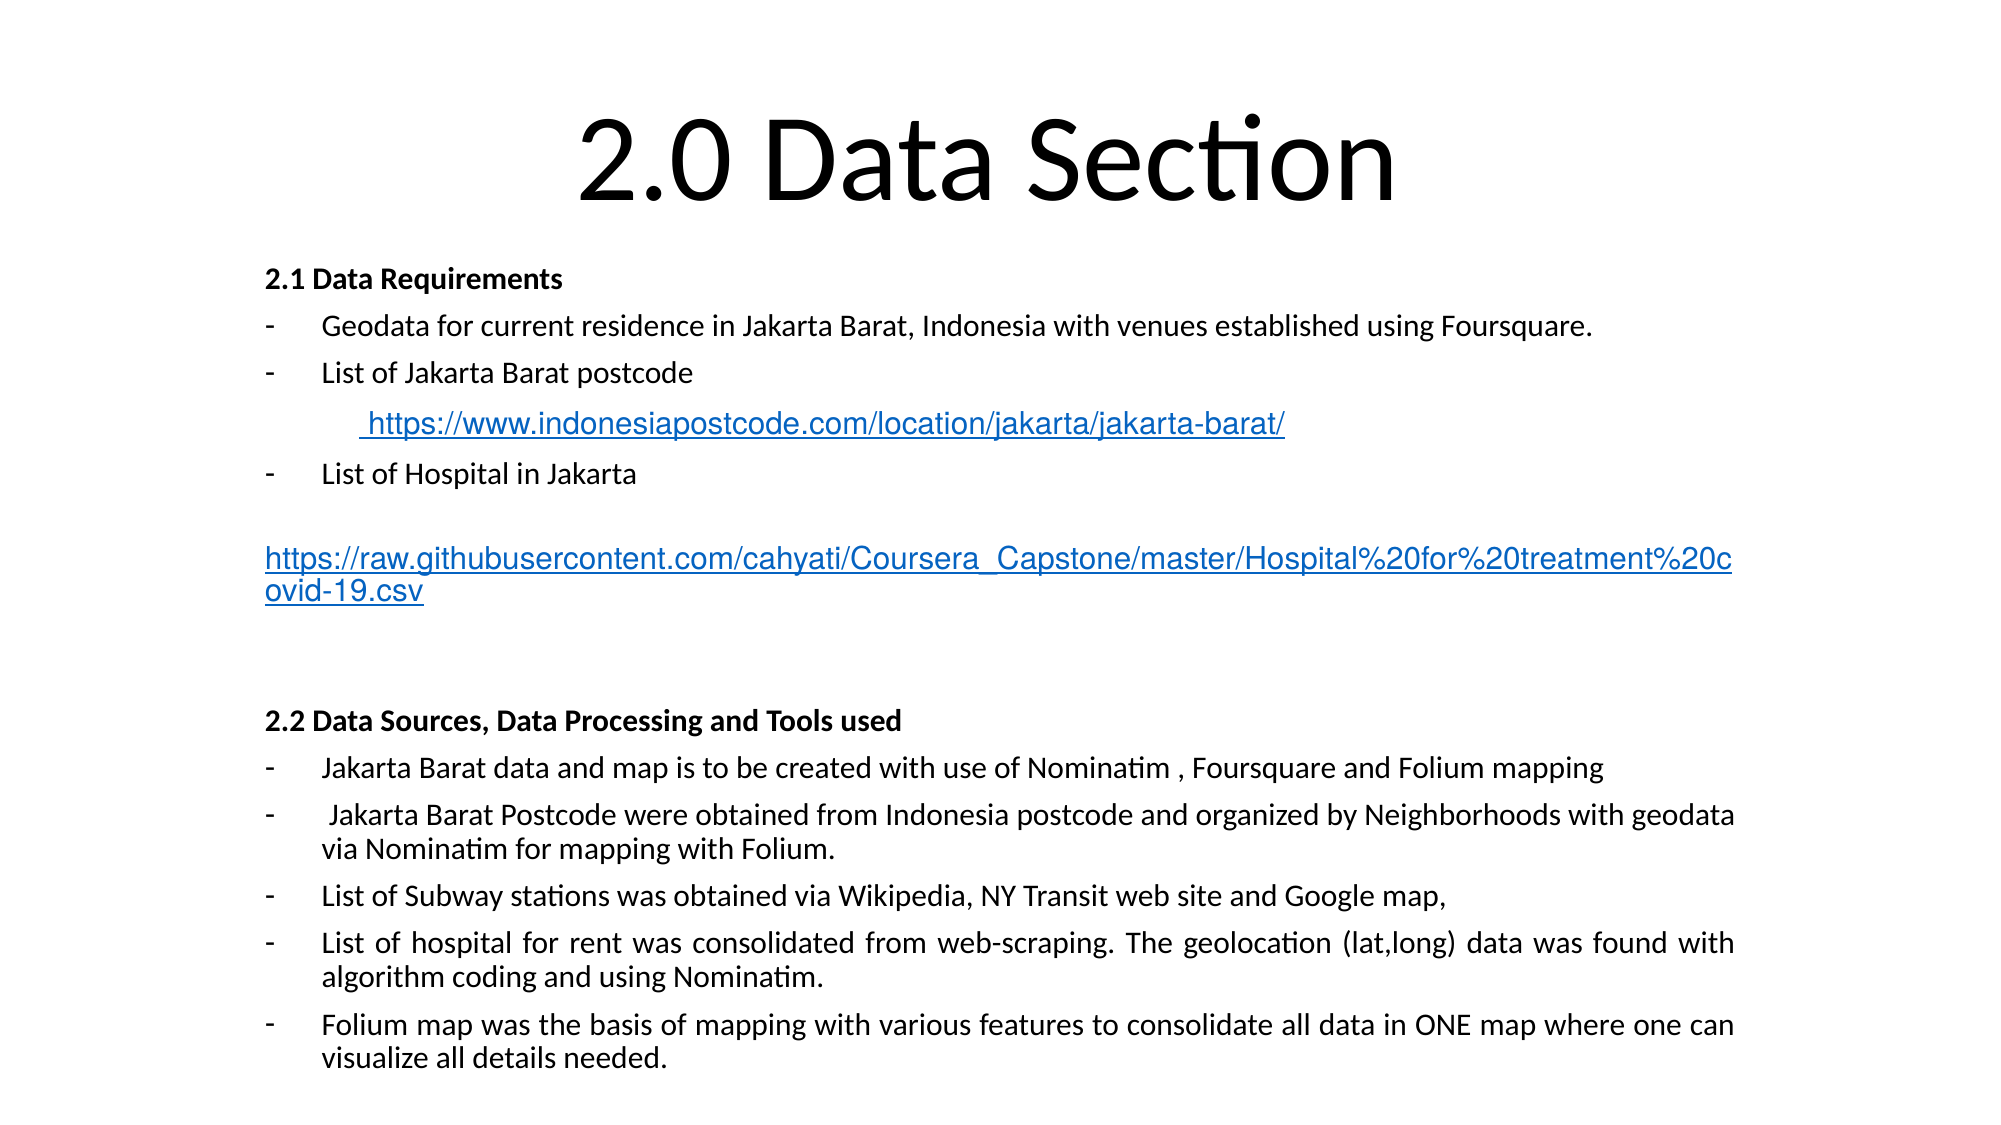

# 2.0 Data Section
2.1 Data Requirements
Geodata for current residence in Jakarta Barat, Indonesia with venues established using Foursquare.
List of Jakarta Barat postcode
	 https://www.indonesiapostcode.com/location/jakarta/jakarta-barat/
List of Hospital in Jakarta
	https://raw.githubusercontent.com/cahyati/Coursera_Capstone/master/Hospital%20for%20treatment%20covid-19.csv

2.2 Data Sources, Data Processing and Tools used
Jakarta Barat data and map is to be created with use of Nominatim , Foursquare and Folium mapping
 Jakarta Barat Postcode were obtained from Indonesia postcode and organized by Neighborhoods with geodata via Nominatim for mapping with Folium.
List of Subway stations was obtained via Wikipedia, NY Transit web site and Google map,
List of hospital for rent was consolidated from web-scraping. The geolocation (lat,long) data was found with algorithm coding and using Nominatim.
Folium map was the basis of mapping with various features to consolidate all data in ONE map where one can visualize all details needed.